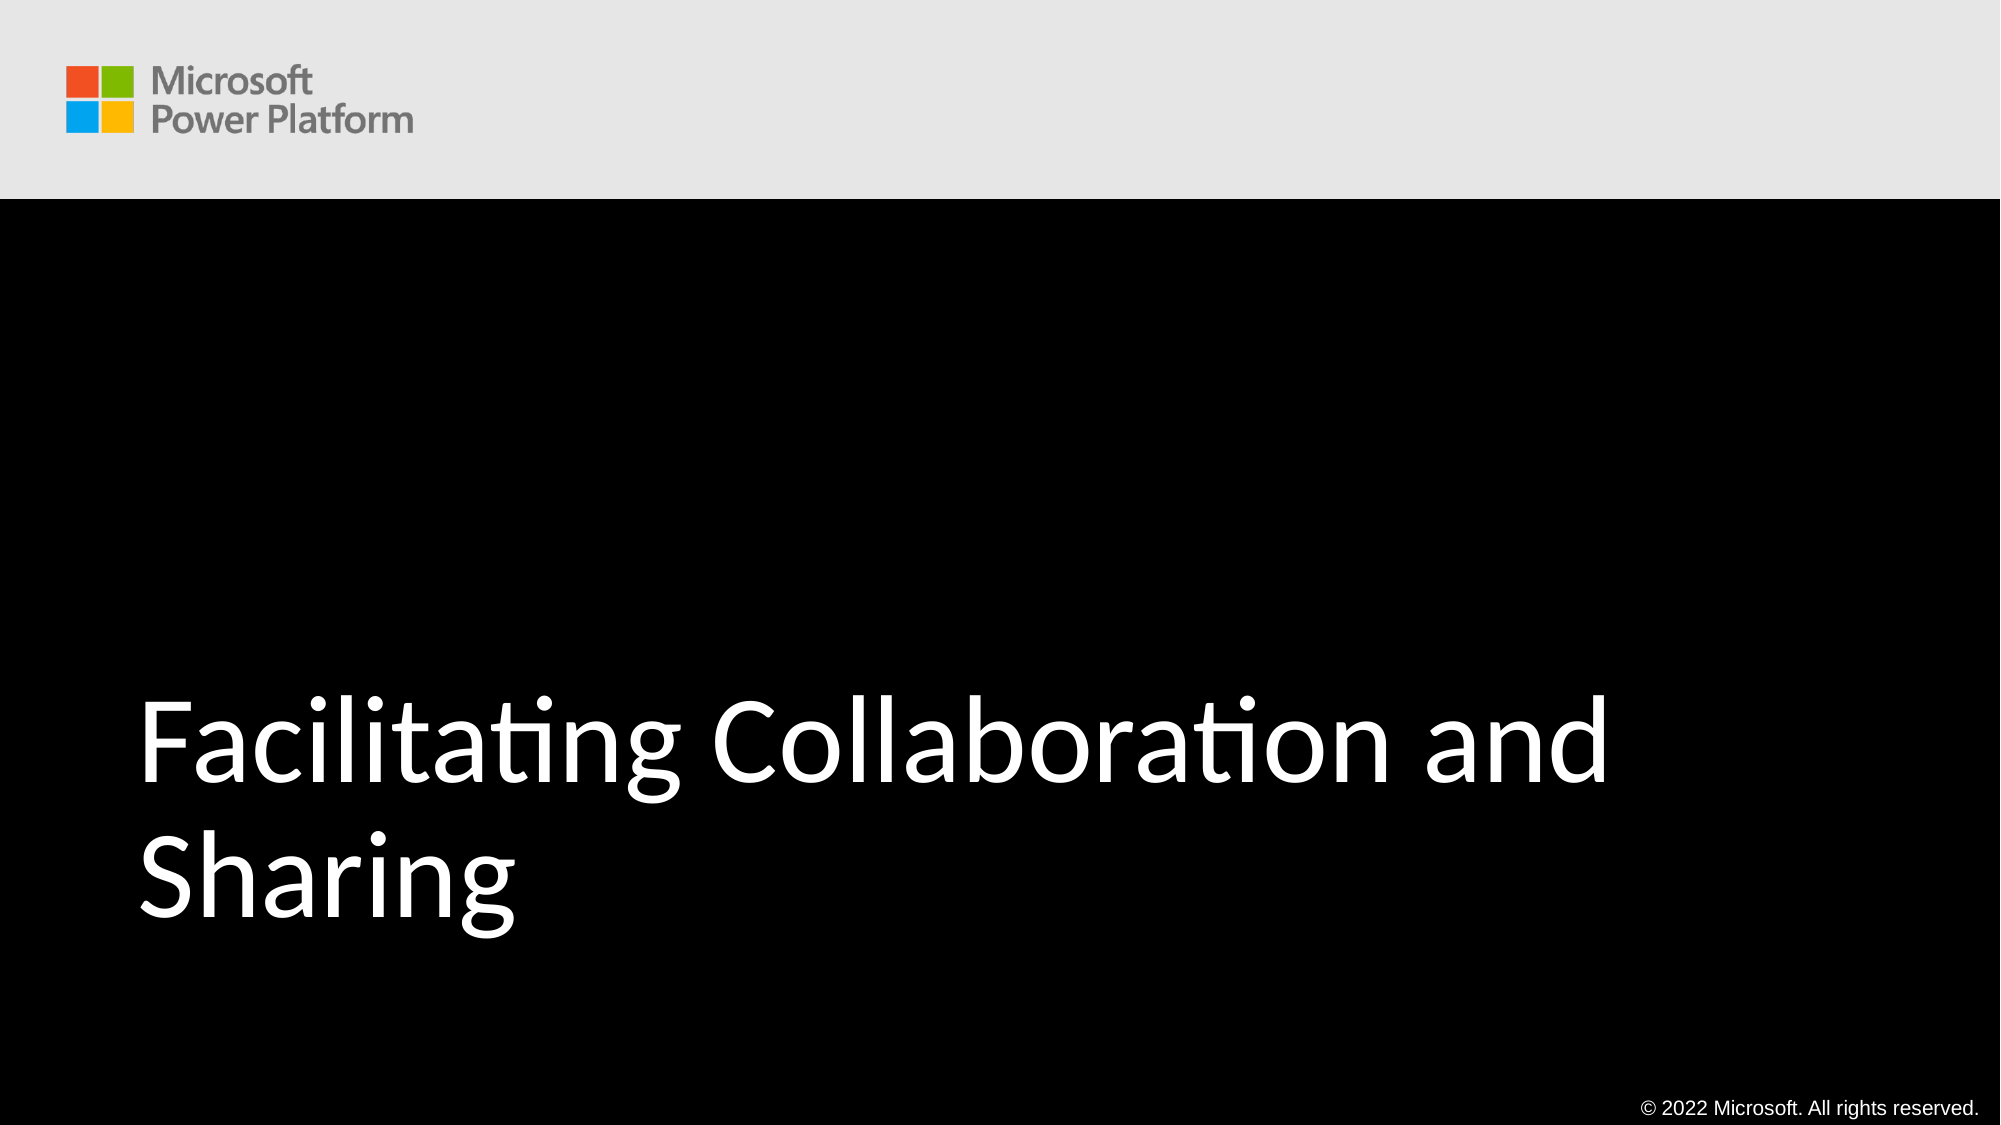

Facilitating Collaboration and Sharing
© 2022 Microsoft. All rights reserved.